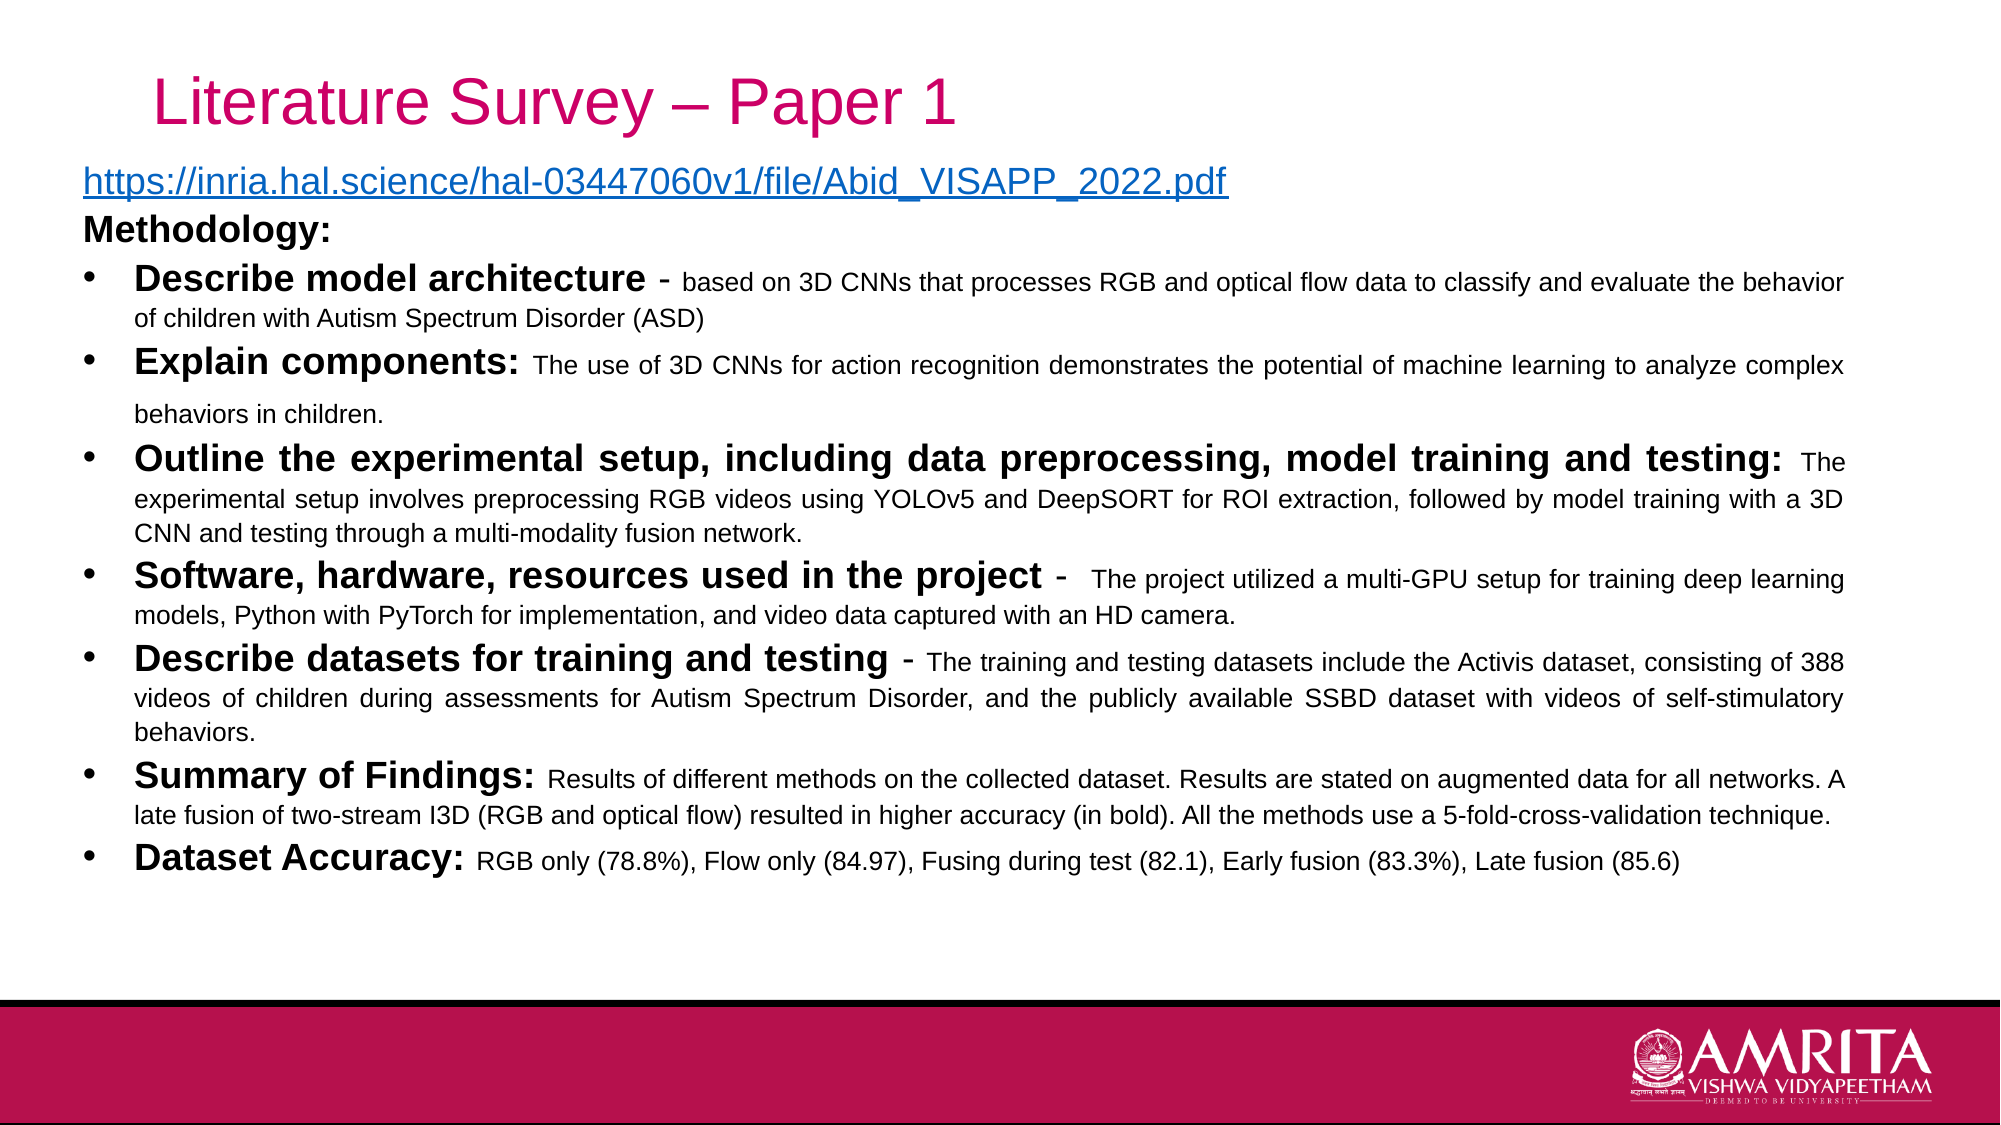

# Literature Survey – Paper 1
https://inria.hal.science/hal-03447060v1/file/Abid_VISAPP_2022.pdf
Methodology:
Describe model architecture - based on 3D CNNs that processes RGB and optical flow data to classify and evaluate the behavior of children with Autism Spectrum Disorder (ASD)
Explain components: The use of 3D CNNs for action recognition demonstrates the potential of machine learning to analyze complex behaviors in children.
Outline the experimental setup, including data preprocessing, model training and testing: The experimental setup involves preprocessing RGB videos using YOLOv5 and DeepSORT for ROI extraction, followed by model training with a 3D CNN and testing through a multi-modality fusion network.
Software, hardware, resources used in the project -  The project utilized a multi-GPU setup for training deep learning models, Python with PyTorch for implementation, and video data captured with an HD camera.
Describe datasets for training and testing - The training and testing datasets include the Activis dataset, consisting of 388 videos of children during assessments for Autism Spectrum Disorder, and the publicly available SSBD dataset with videos of self-stimulatory behaviors.
Summary of Findings: Results of different methods on the collected dataset. Results are stated on augmented data for all networks. A late fusion of two-stream I3D (RGB and optical flow) resulted in higher accuracy (in bold). All the methods use a 5-fold-cross-validation technique.
Dataset Accuracy: RGB only (78.8%), Flow only (84.97), Fusing during test (82.1), Early fusion (83.3%), Late fusion (85.6)